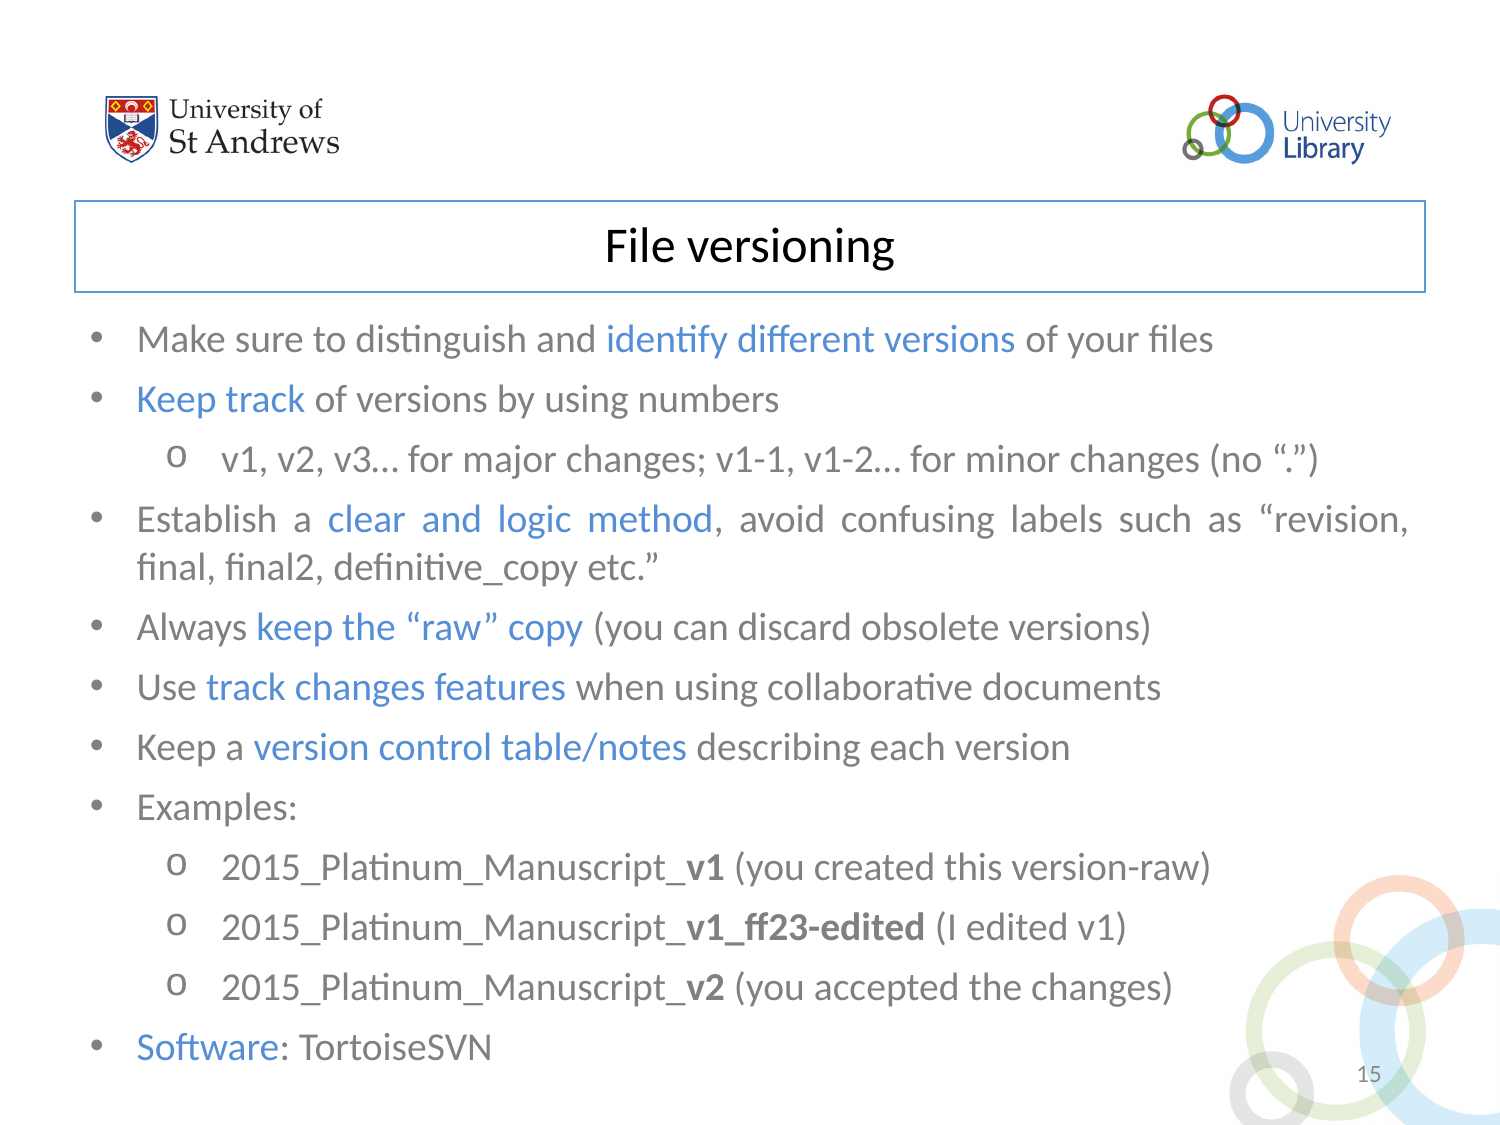

File versioning
Make sure to distinguish and identify different versions of your files
Keep track of versions by using numbers
v1, v2, v3… for major changes; v1-1, v1-2… for minor changes (no “.”)
Establish a clear and logic method, avoid confusing labels such as “revision, final, final2, definitive_copy etc.”
Always keep the “raw” copy (you can discard obsolete versions)
Use track changes features when using collaborative documents
Keep a version control table/notes describing each version
Examples:
2015_Platinum_Manuscript_v1 (you created this version-raw)
2015_Platinum_Manuscript_v1_ff23-edited (I edited v1)
2015_Platinum_Manuscript_v2 (you accepted the changes)
Software: TortoiseSVN
15